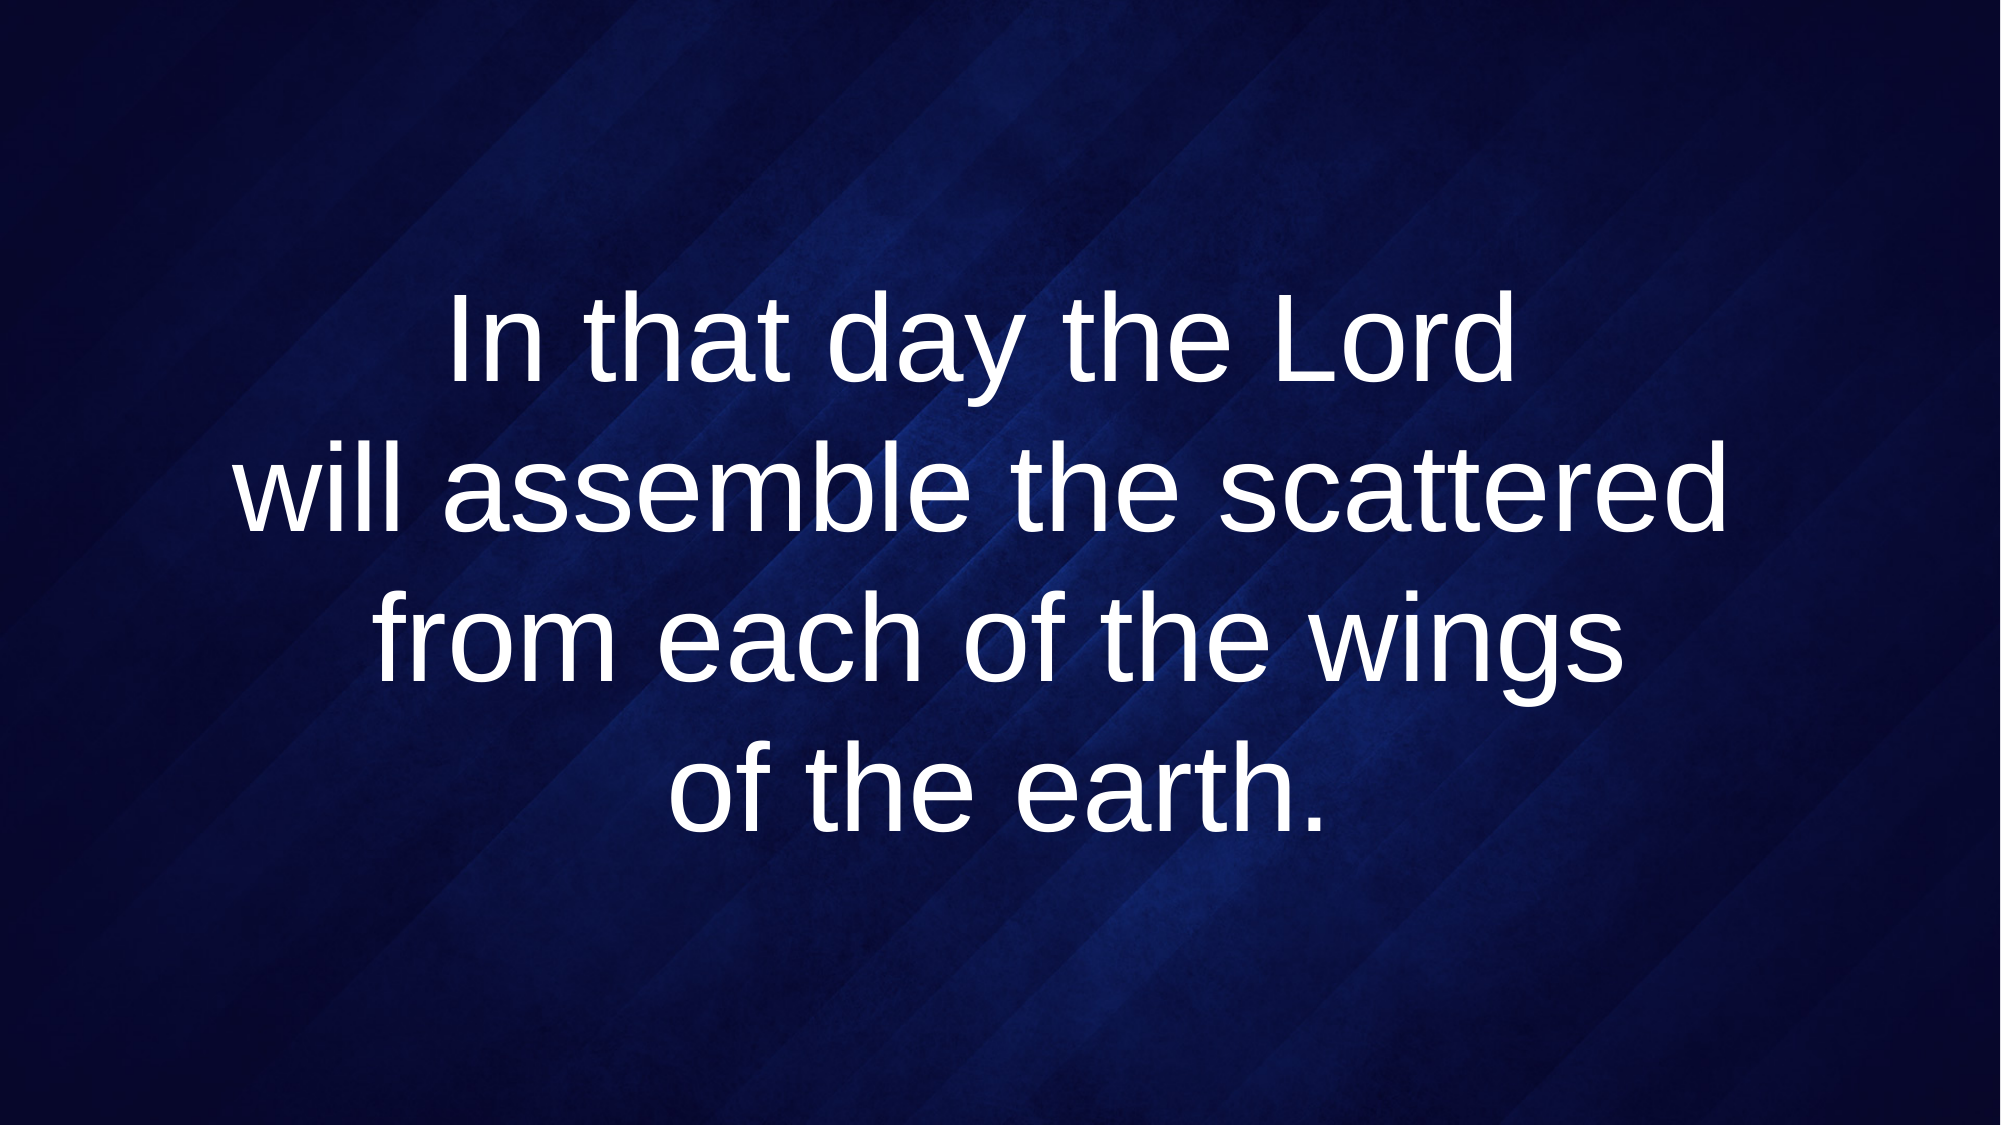

# In that day the Lord will assemble the scattered from each of the wings of the earth.